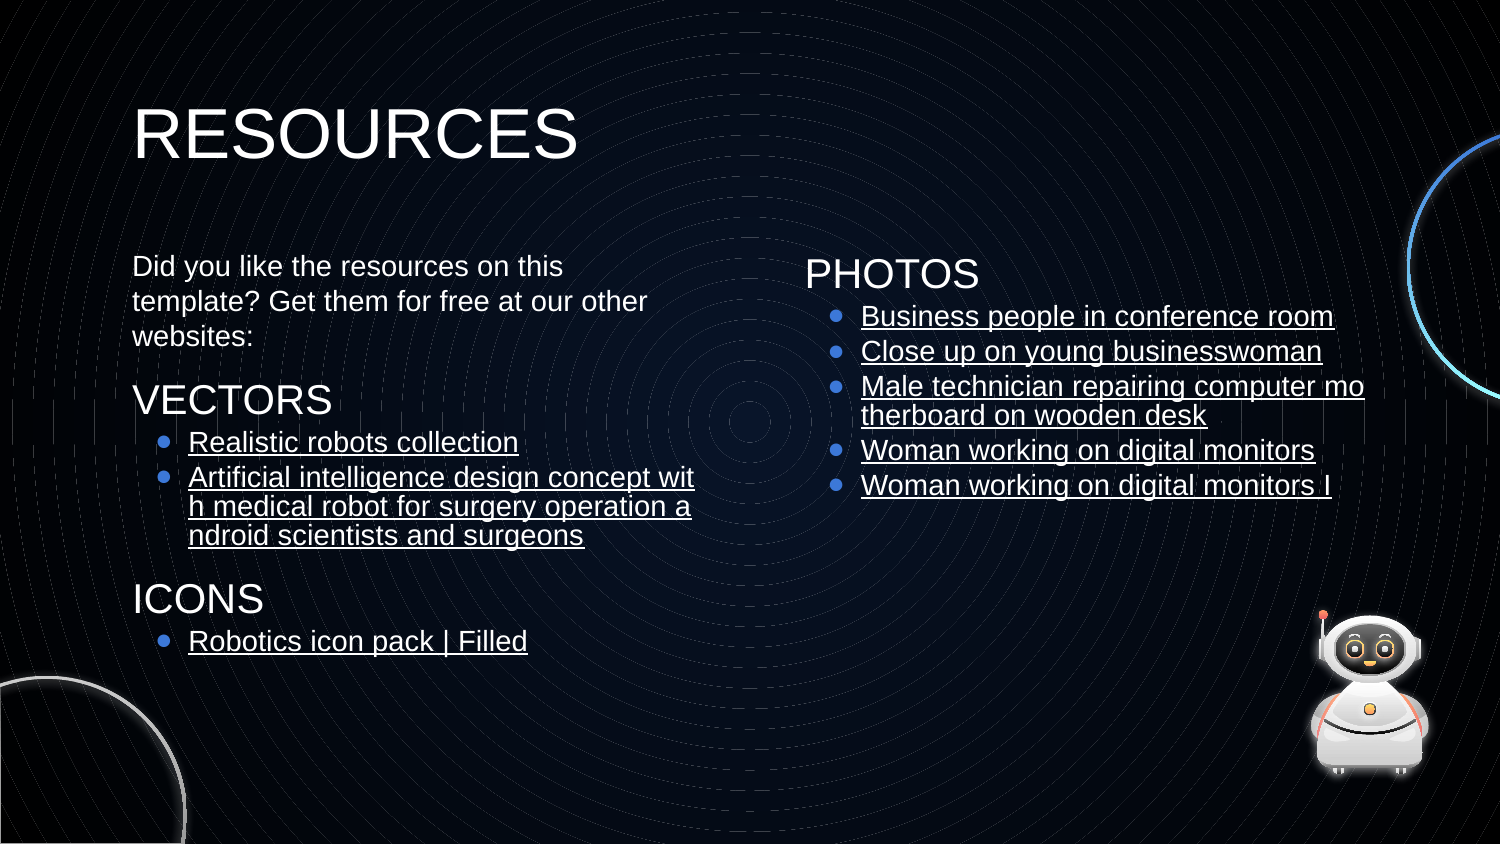

# RESOURCES
Did you like the resources on this template? Get them for free at our other websites:
VECTORS
Realistic robots collection
Artificial intelligence design concept with medical robot for surgery operation android scientists and surgeons
ICONS
Robotics icon pack | Filled
PHOTOS
Business people in conference room
Close up on young businesswoman
Male technician repairing computer motherboard on wooden desk
Woman working on digital monitors
Woman working on digital monitors I